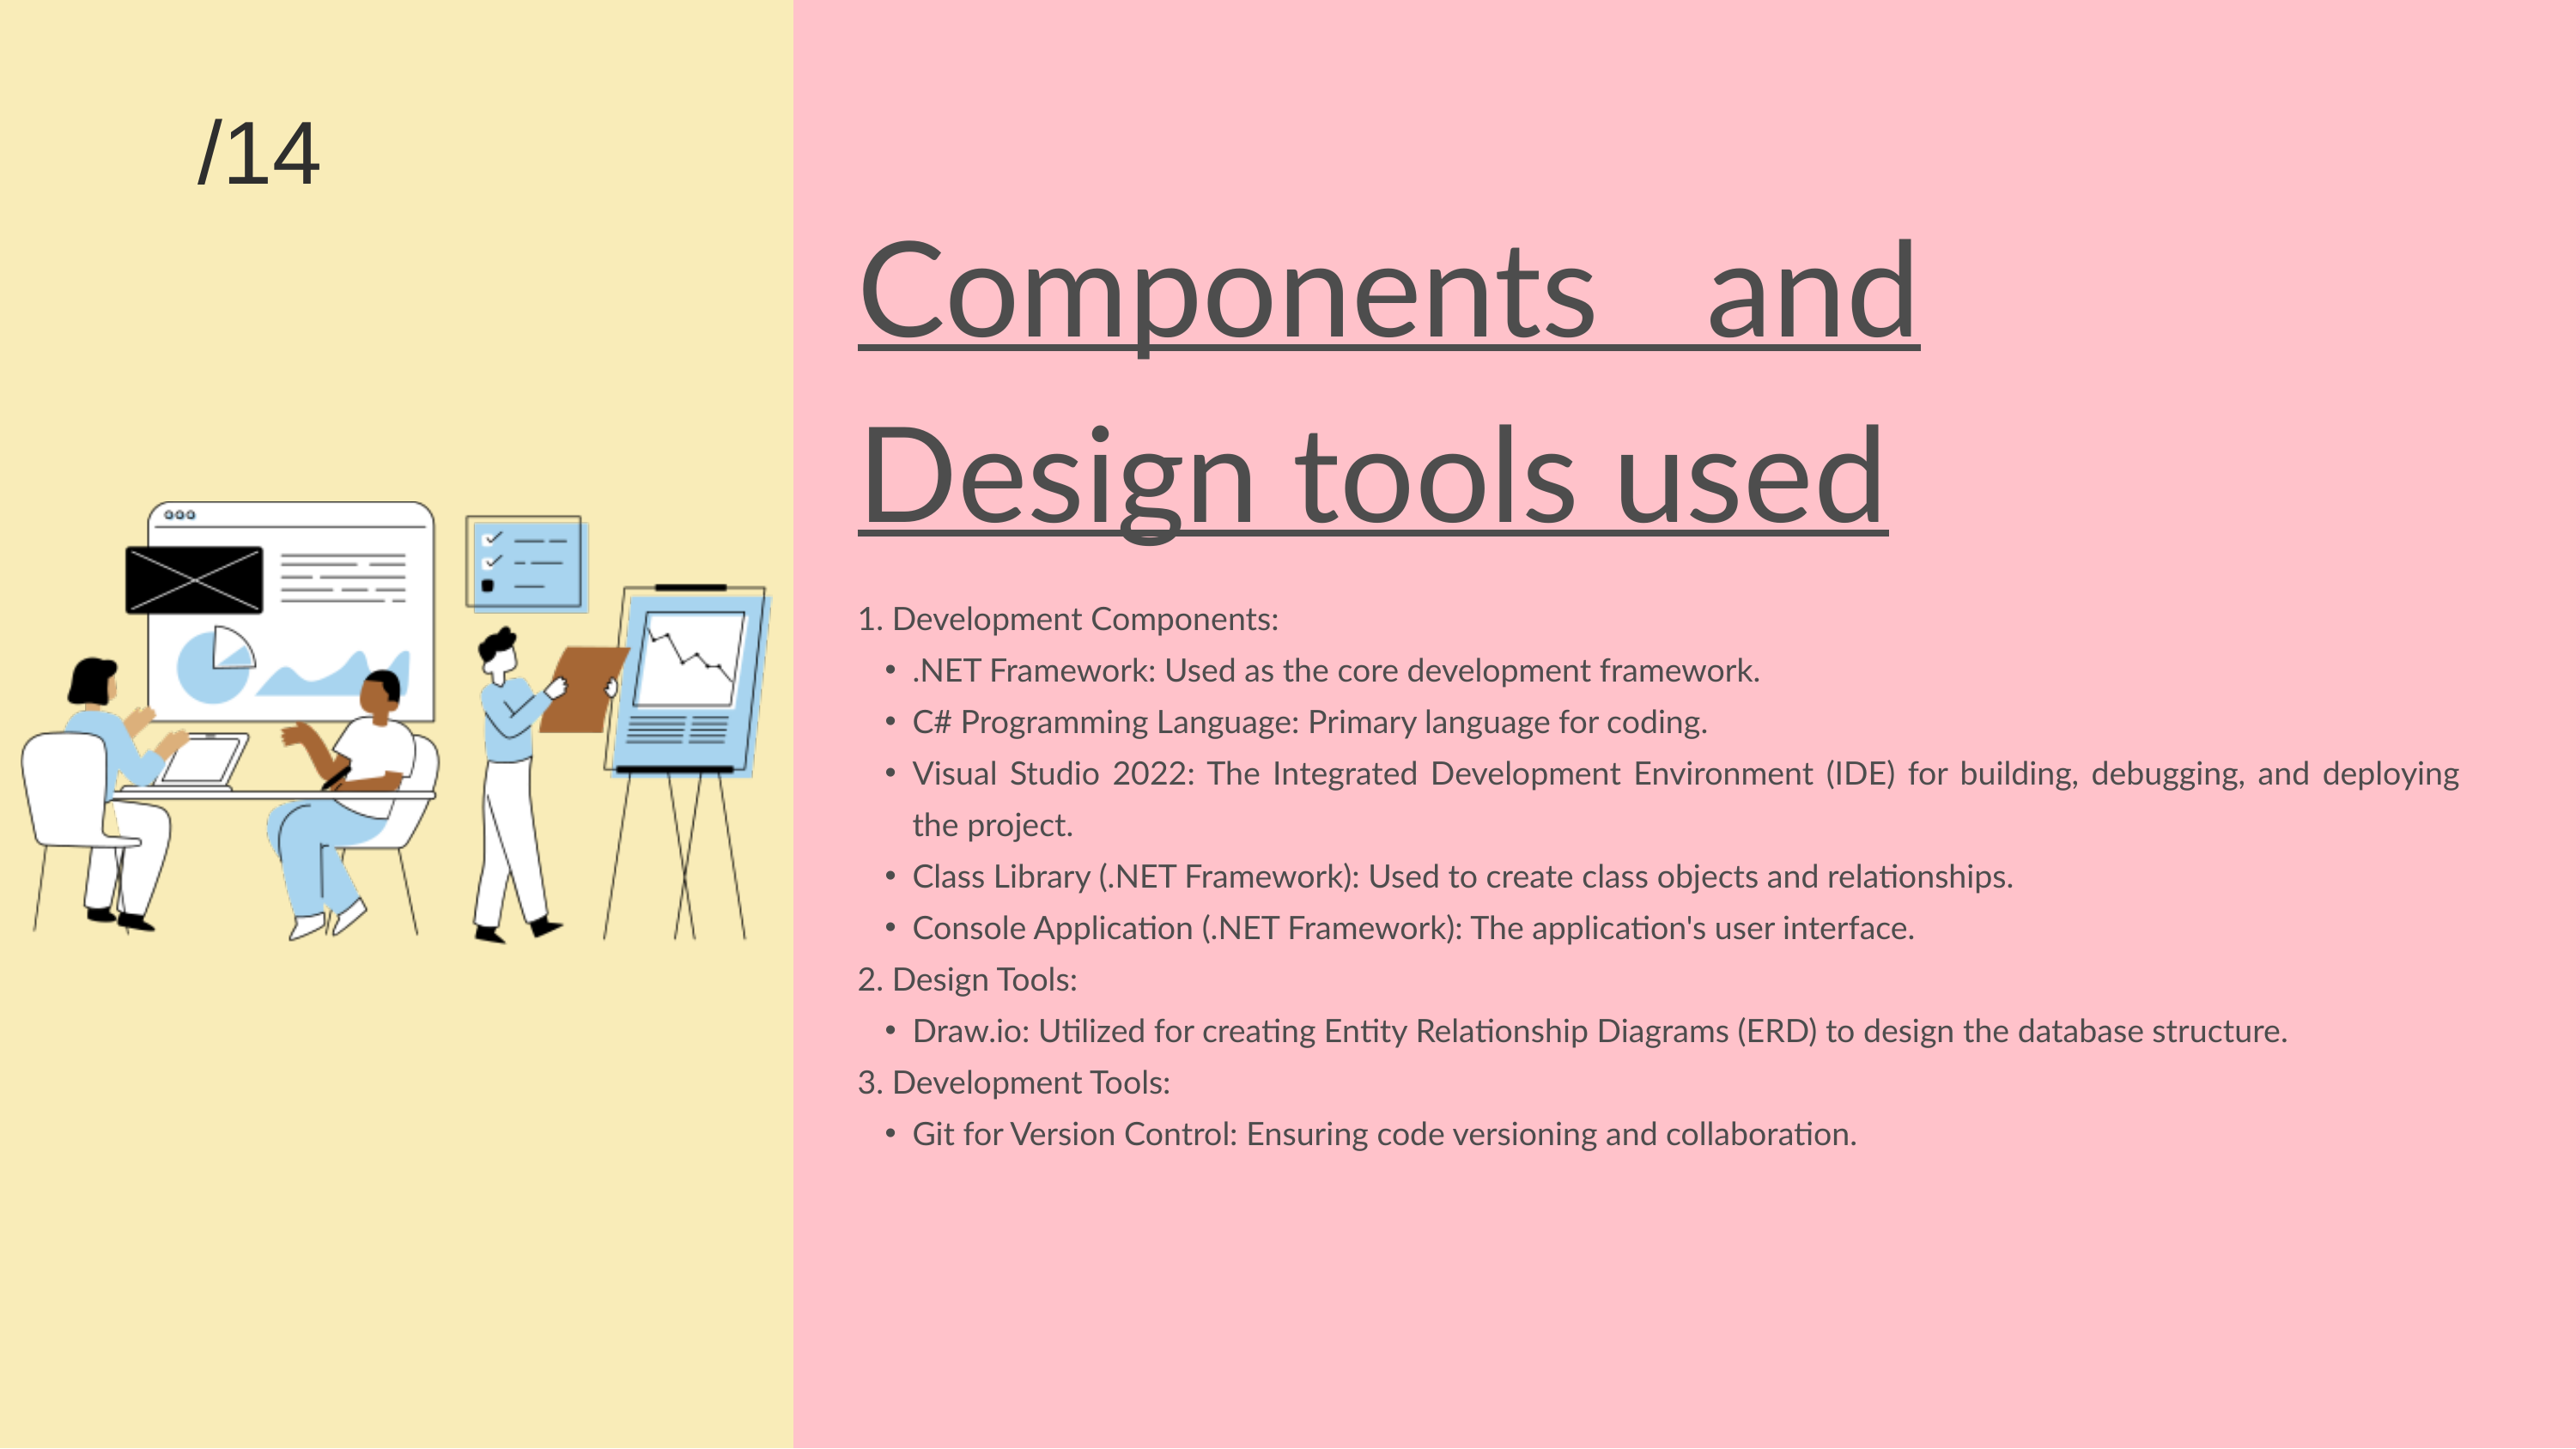

/14
Components and Design tools used

1. Development Components:
.NET Framework: Used as the core development framework.
C# Programming Language: Primary language for coding.
Visual Studio 2022: The Integrated Development Environment (IDE) for building, debugging, and deploying the project.
Class Library (.NET Framework): Used to create class objects and relationships.
Console Application (.NET Framework): The application's user interface.
2. Design Tools:
Draw.io: Utilized for creating Entity Relationship Diagrams (ERD) to design the database structure.
3. Development Tools:
Git for Version Control: Ensuring code versioning and collaboration.